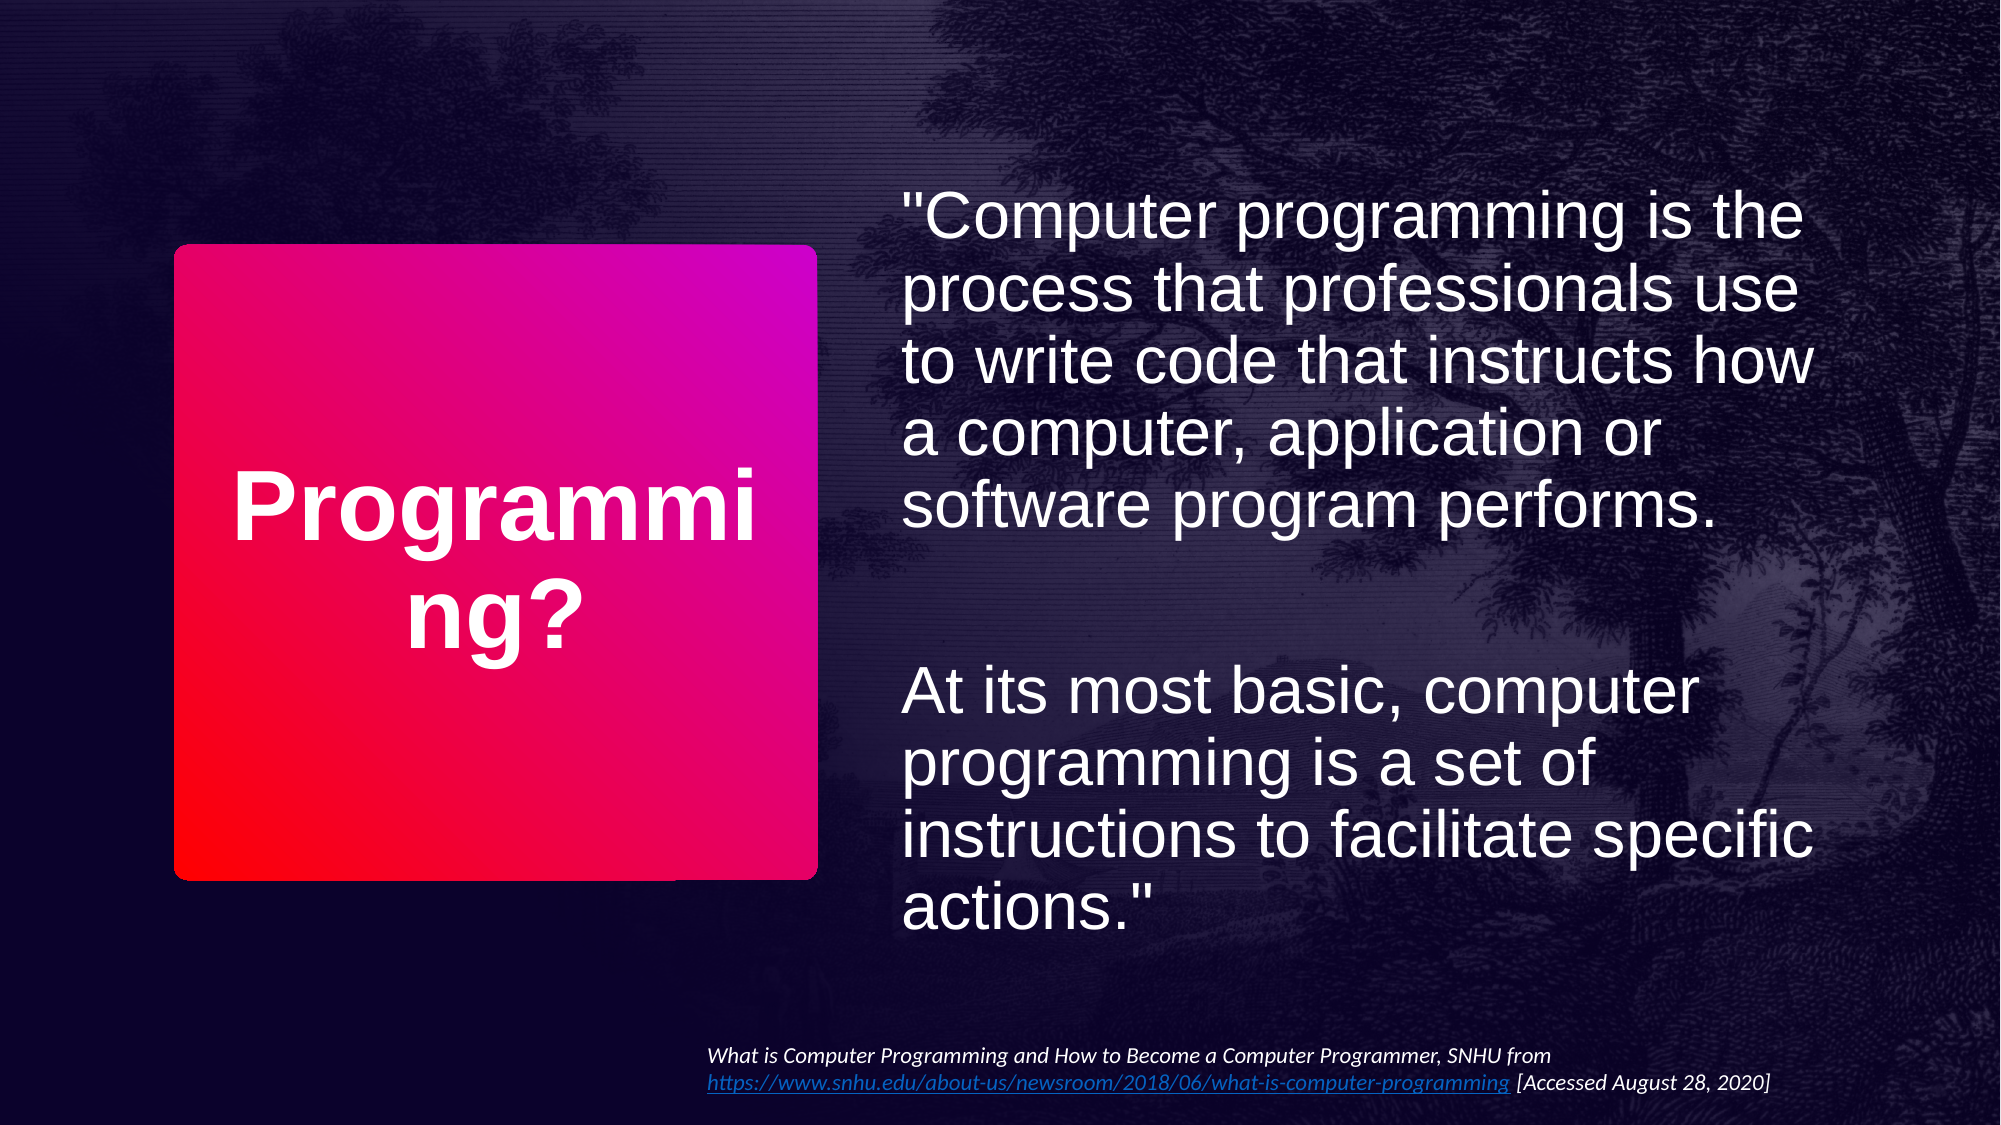

"Computer programming is the process that professionals use to write code that instructs how a computer, application or software program performs.

At its most basic, computer programming is a set of instructions to facilitate specific actions."
# Programming?
What is Computer Programming and How to Become a Computer Programmer, SNHU from https://www.snhu.edu/about-us/newsroom/2018/06/what-is-computer-programming [Accessed August 28, 2020]